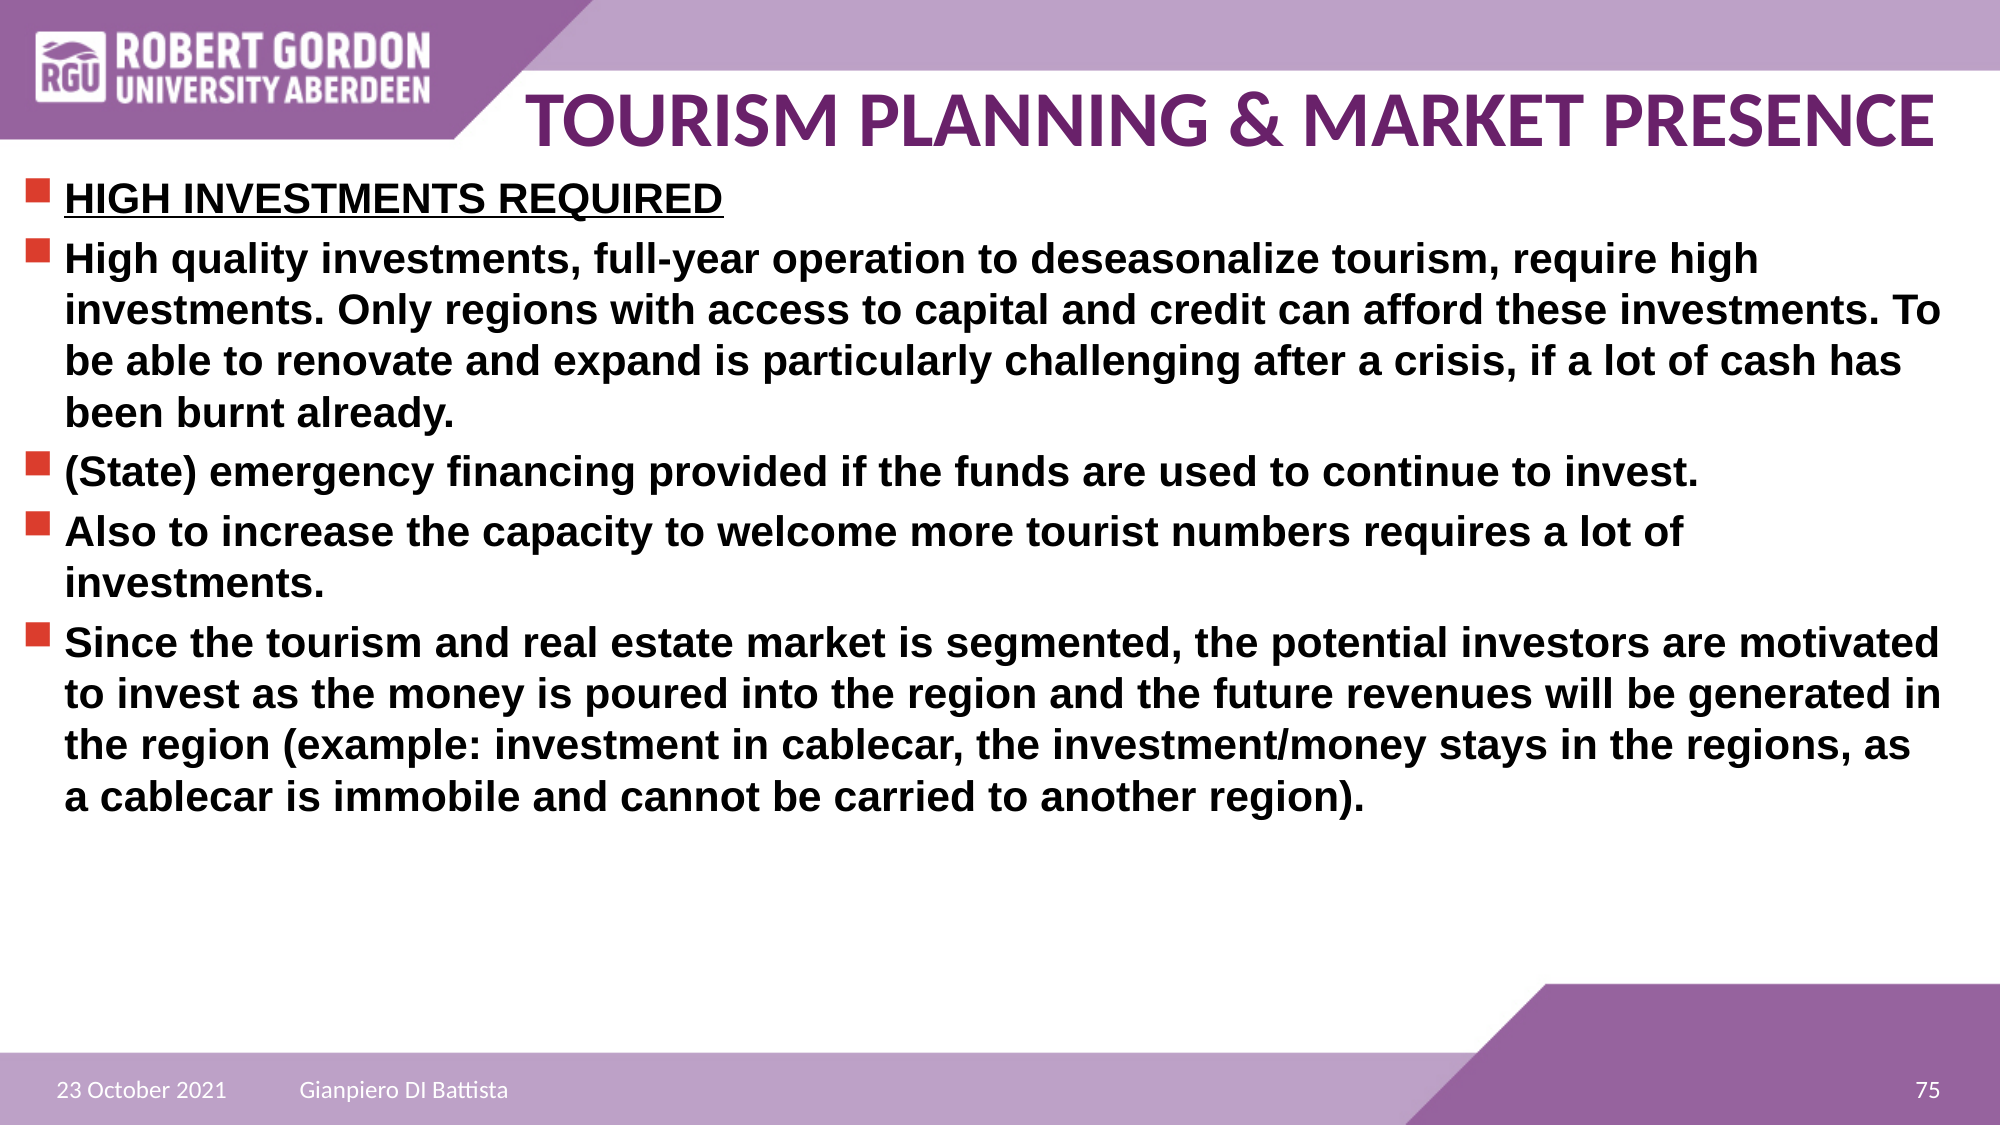

TOURISM PLANNING & MARKET PRESENCE
HIGH INVESTMENTS REQUIRED
High quality investments, full-year operation to deseasonalize tourism, require high investments. Only regions with access to capital and credit can afford these investments. To be able to renovate and expand is particularly challenging after a crisis, if a lot of cash has been burnt already.
(State) emergency financing provided if the funds are used to continue to invest.
Also to increase the capacity to welcome more tourist numbers requires a lot of investments.
Since the tourism and real estate market is segmented, the potential investors are motivated to invest as the money is poured into the region and the future revenues will be generated in the region (example: investment in cablecar, the investment/money stays in the regions, as a cablecar is immobile and cannot be carried to another region).

75
23 October 2021
Gianpiero DI Battista